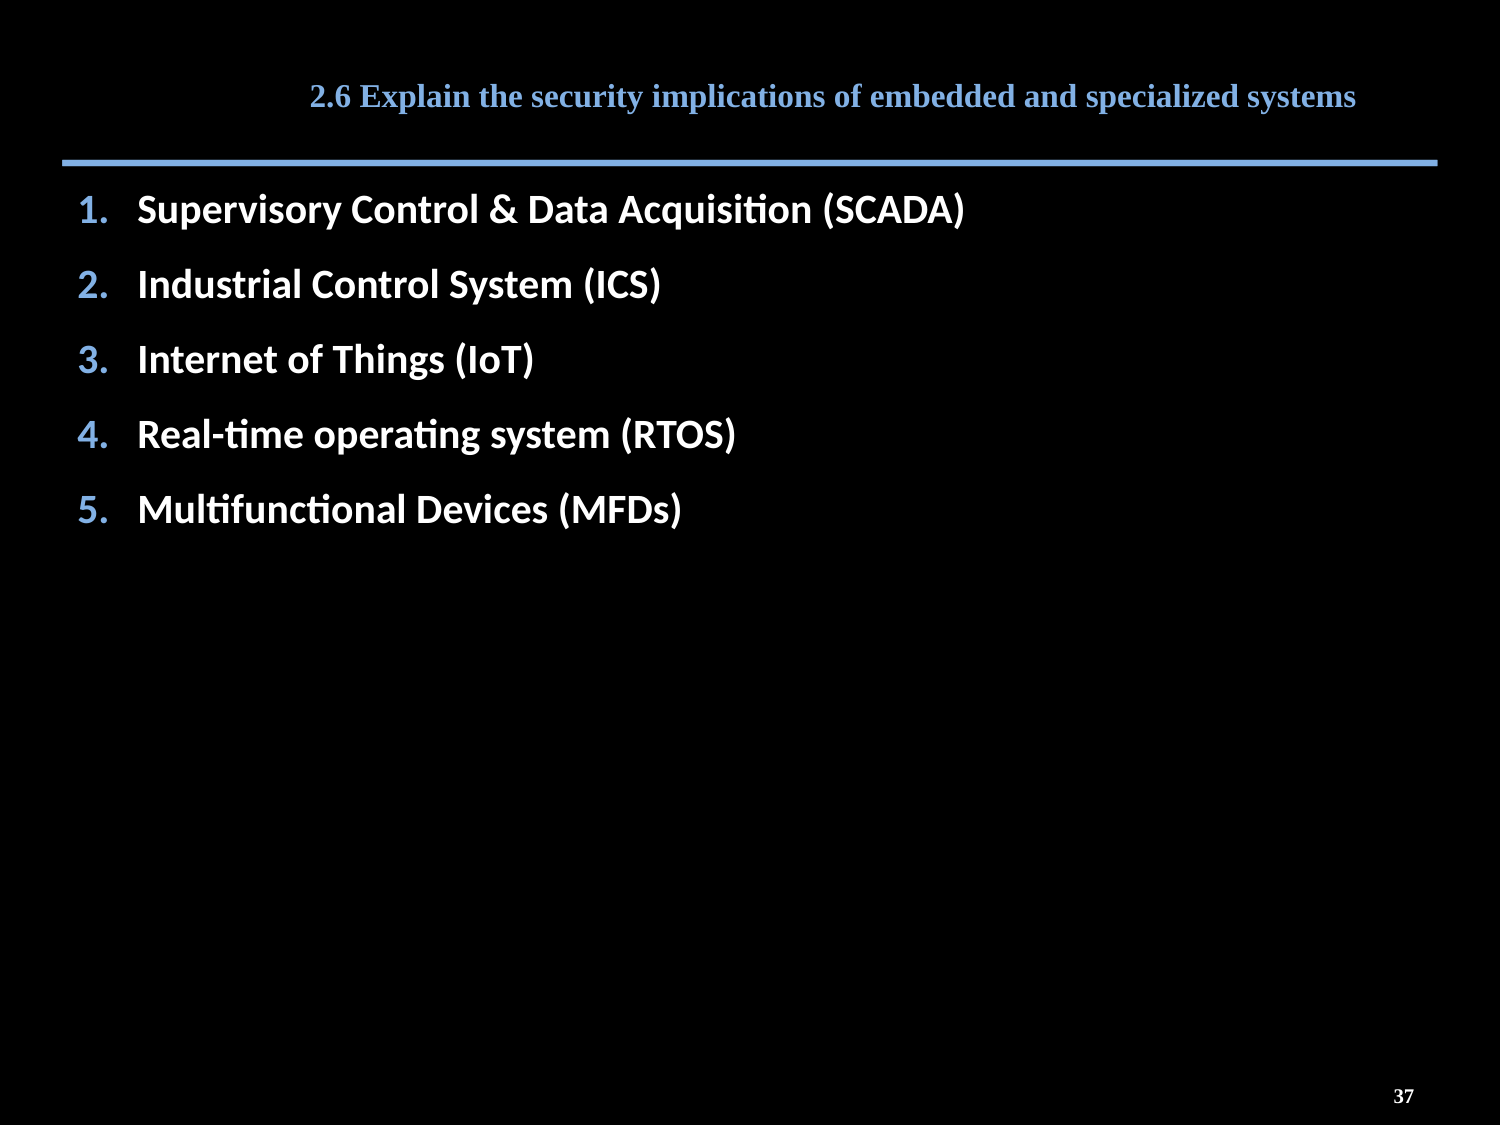

# 2.6 Explain the security implications of embedded and specialized systems
Supervisory Control & Data Acquisition (SCADA)
Industrial Control System (ICS)
Internet of Things (IoT)
Real-time operating system (RTOS)
Multifunctional Devices (MFDs)

37